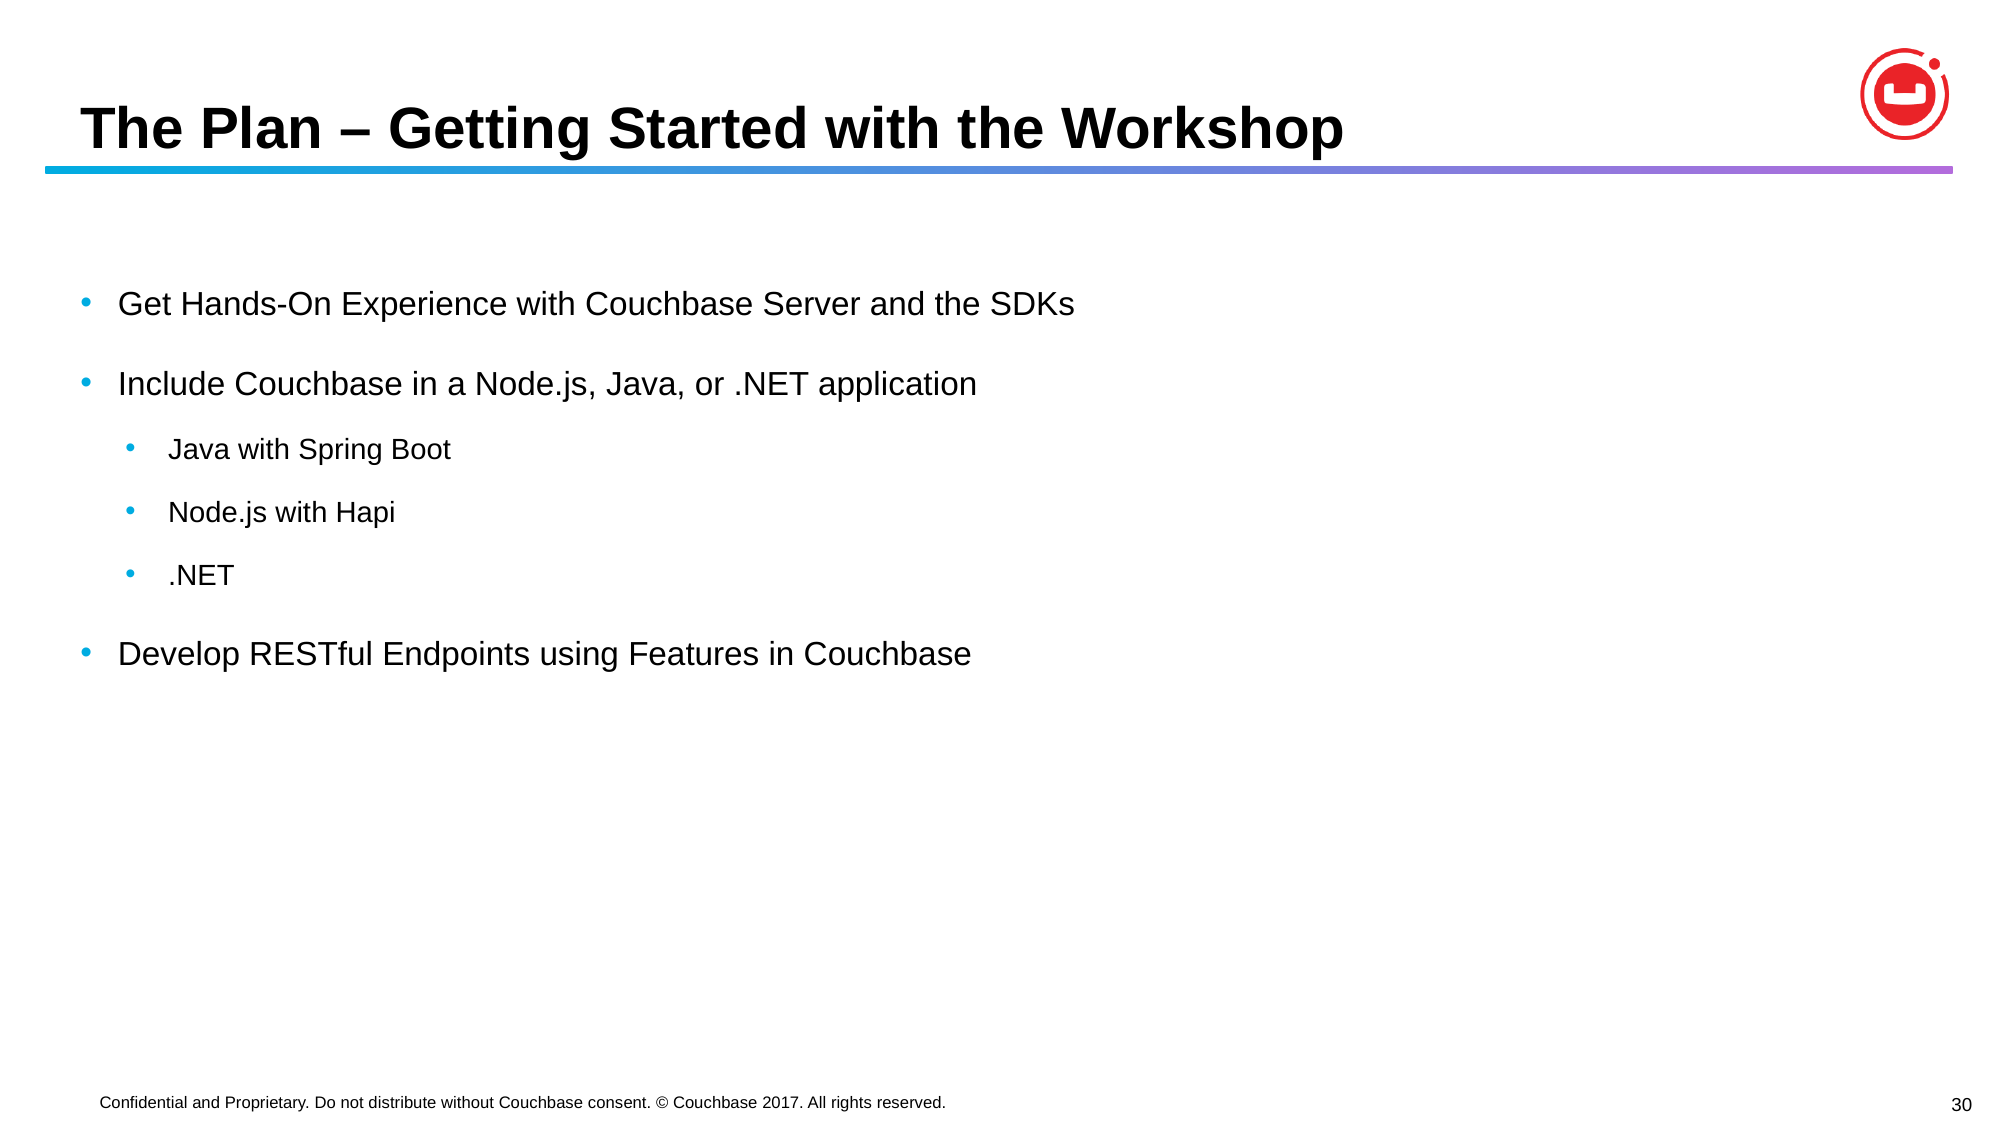

# The Plan – Getting Started with the Workshop
Get Hands-On Experience with Couchbase Server and the SDKs
Include Couchbase in a Node.js, Java, or .NET application
Java with Spring Boot
Node.js with Hapi
.NET
Develop RESTful Endpoints using Features in Couchbase